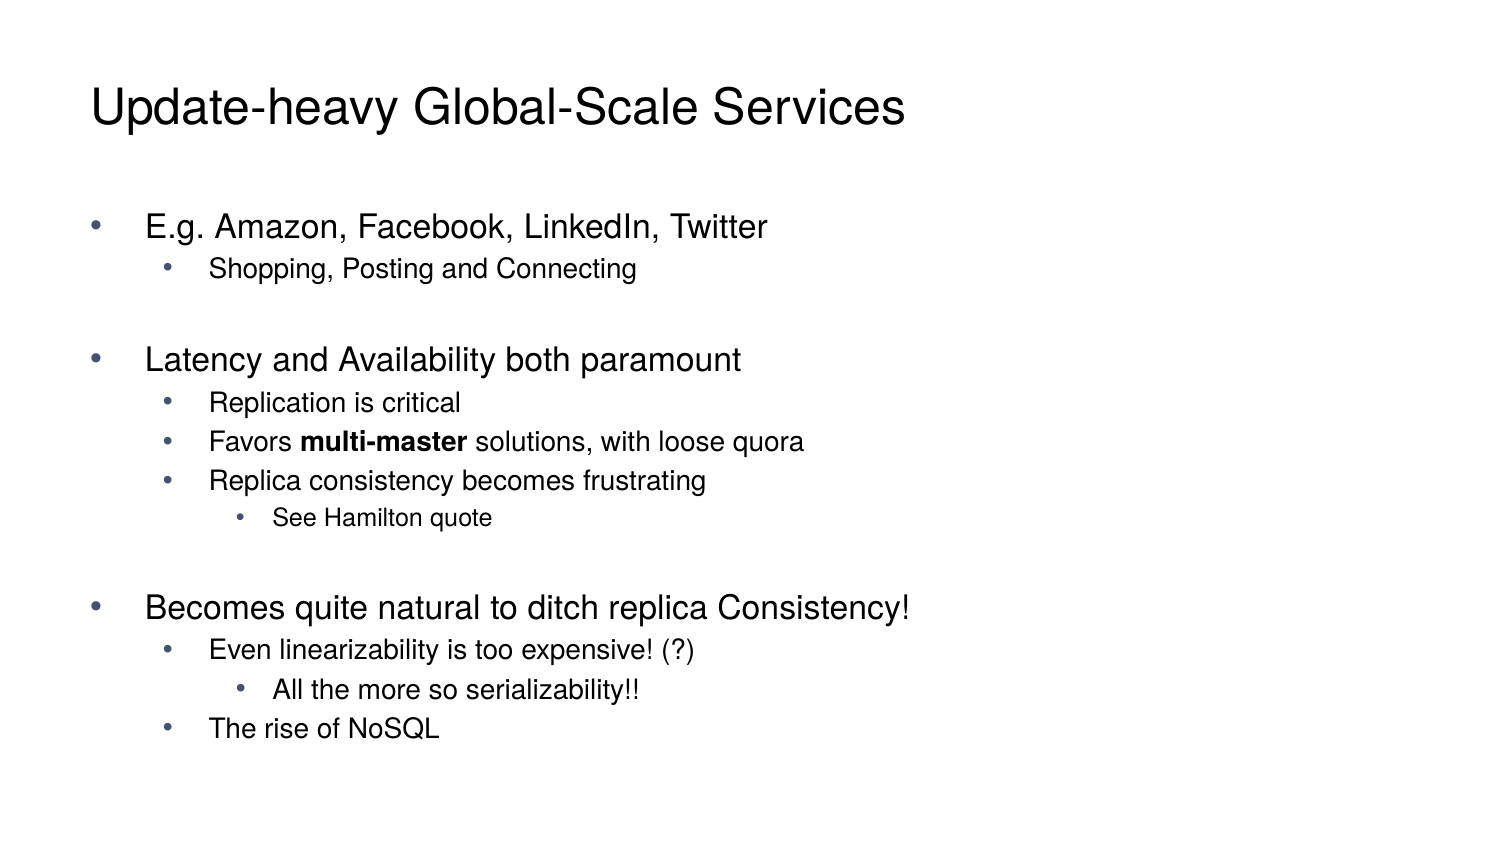

# Update-heavy Global-Scale Services
E.g. Amazon, Facebook, LinkedIn, Twitter
Shopping, Posting and Connecting

Latency and Availability both paramount
Replication is critical
Favors multi-master solutions, with loose quora
Replica consistency becomes frustrating
See Hamilton quote

Becomes quite natural to ditch replica Consistency!
Even linearizability is too expensive! (?)
All the more so serializability!!
The rise of NoSQL